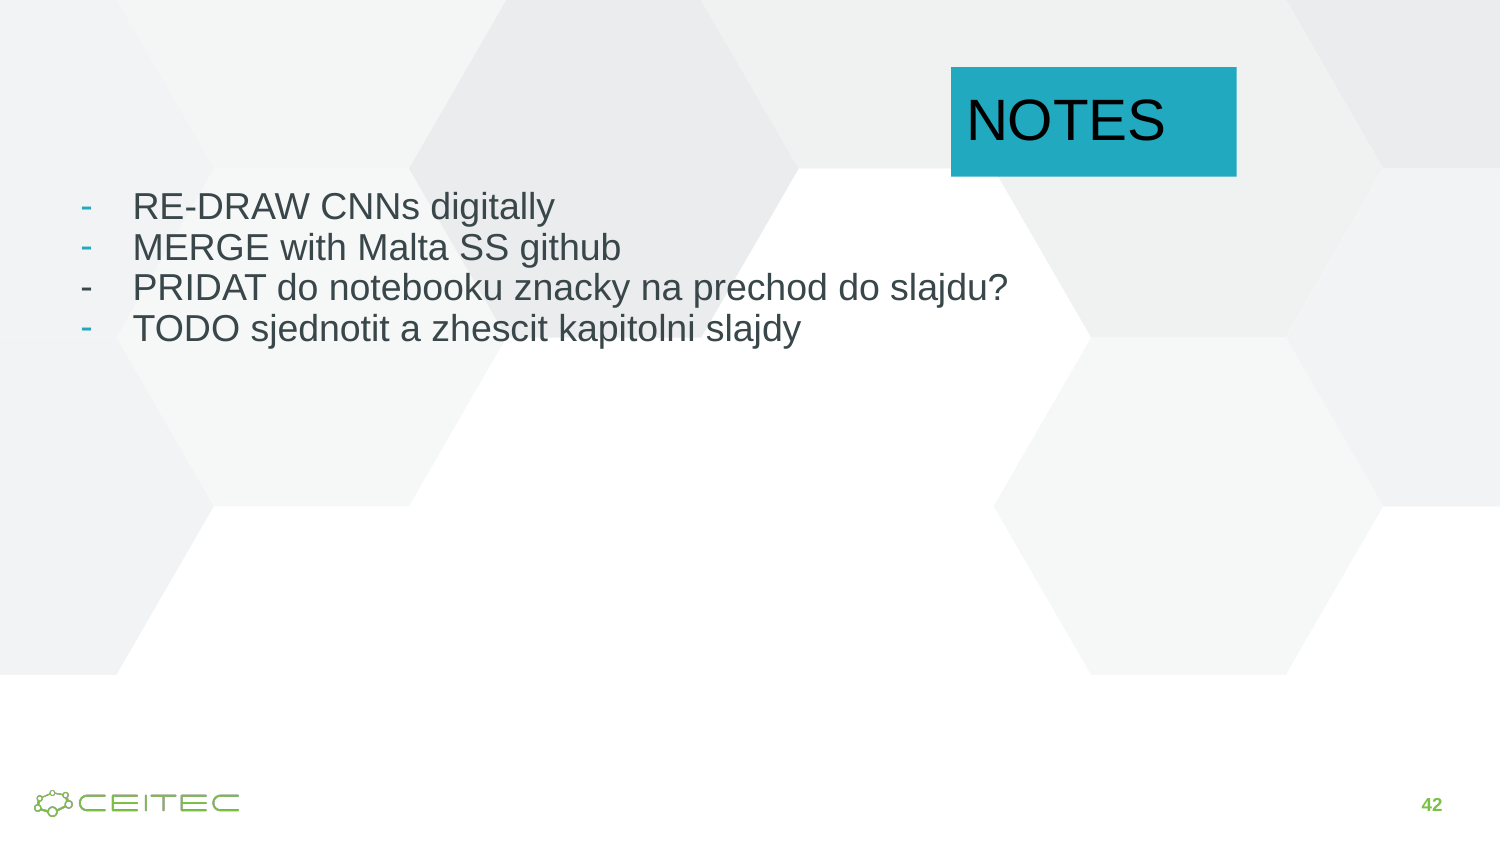

#
NOTES
RE-DRAW CNNs digitally
MERGE with Malta SS github
PRIDAT do notebooku znacky na prechod do slajdu?
TODO sjednotit a zhescit kapitolni slajdy
42